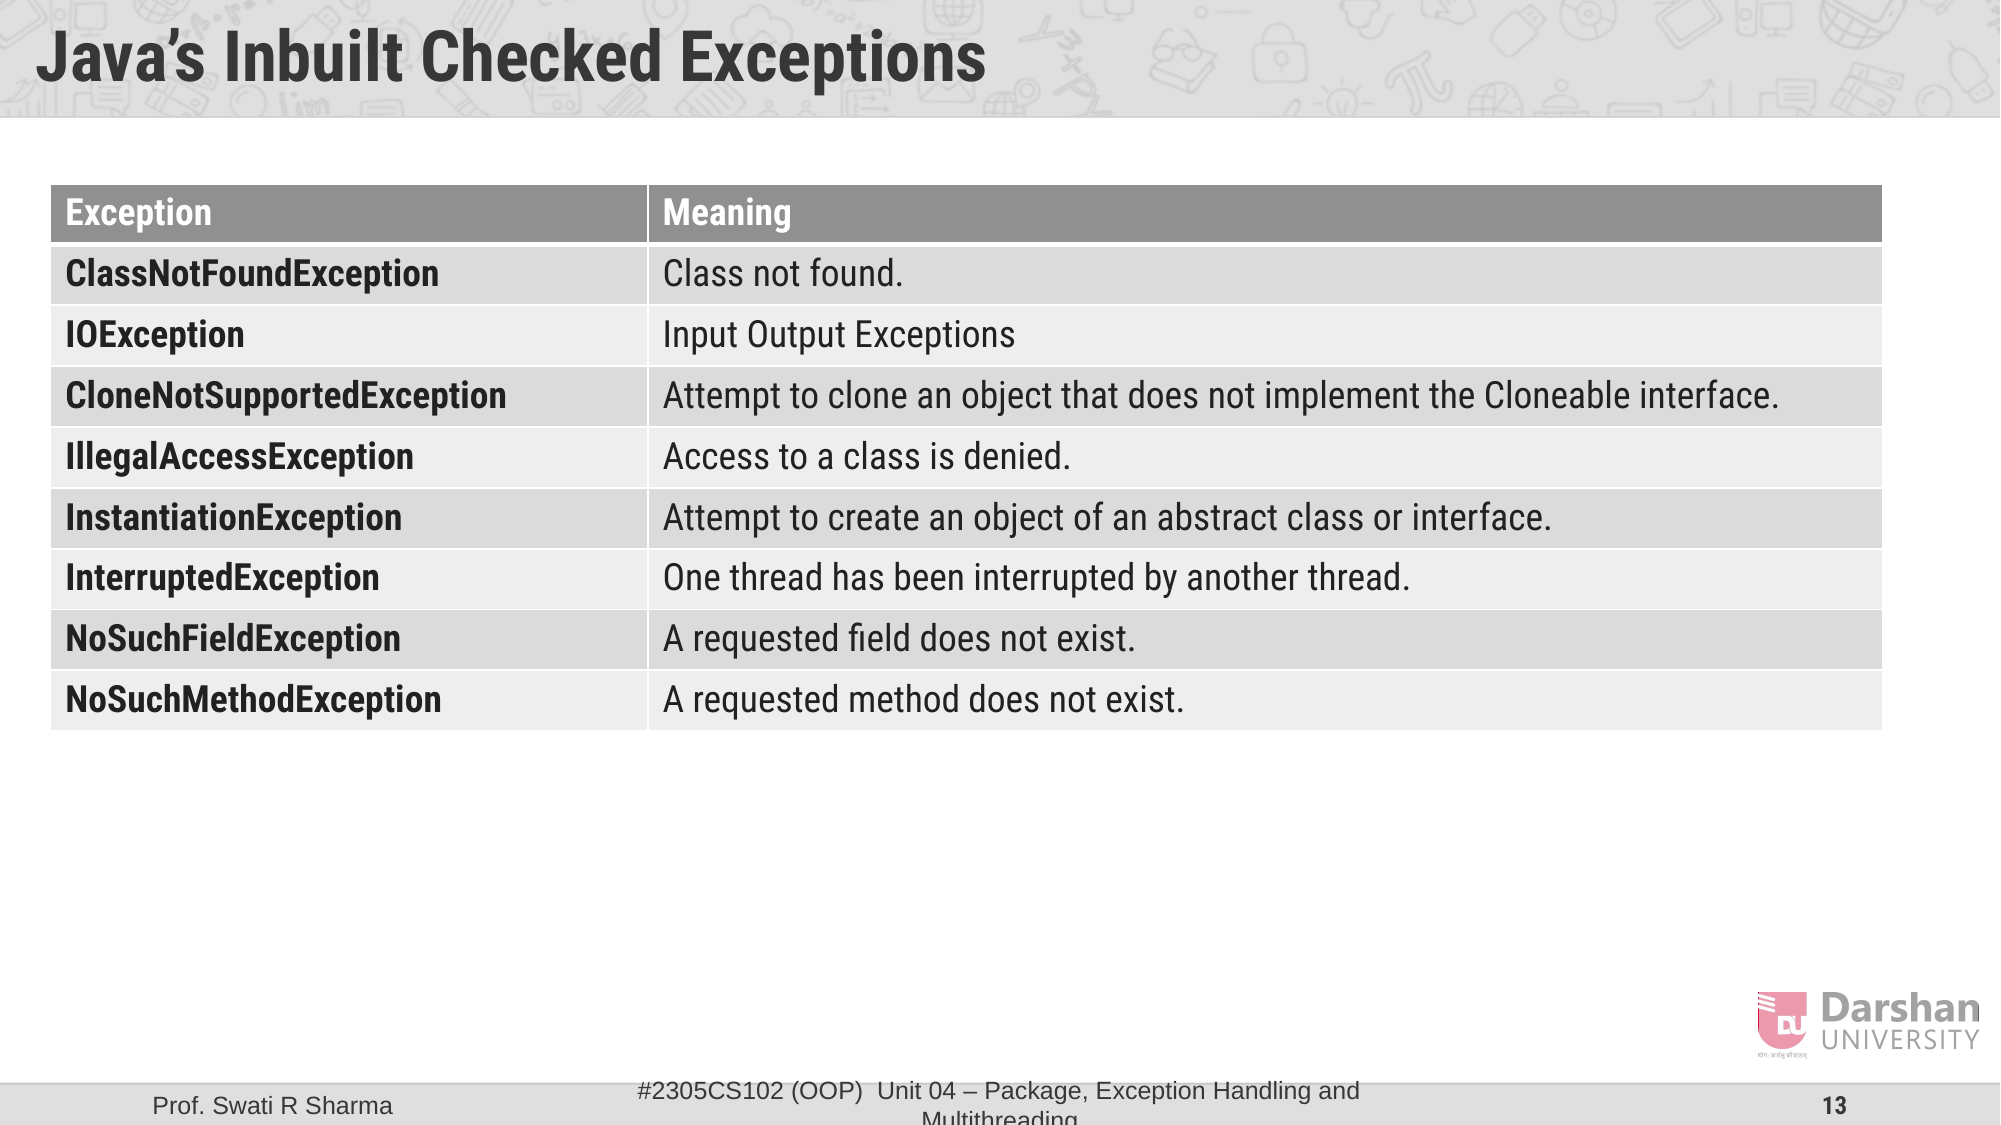

# Java’s Inbuilt Checked Exceptions
| Exception | Meaning |
| --- | --- |
| ClassNotFoundException | Class not found. |
| IOException | Input Output Exceptions |
| CloneNotSupportedException | Attempt to clone an object that does not implement the Cloneable interface. |
| IllegalAccessException | Access to a class is denied. |
| InstantiationException | Attempt to create an object of an abstract class or interface. |
| InterruptedException | One thread has been interrupted by another thread. |
| NoSuchFieldException | A requested field does not exist. |
| NoSuchMethodException | A requested method does not exist. |